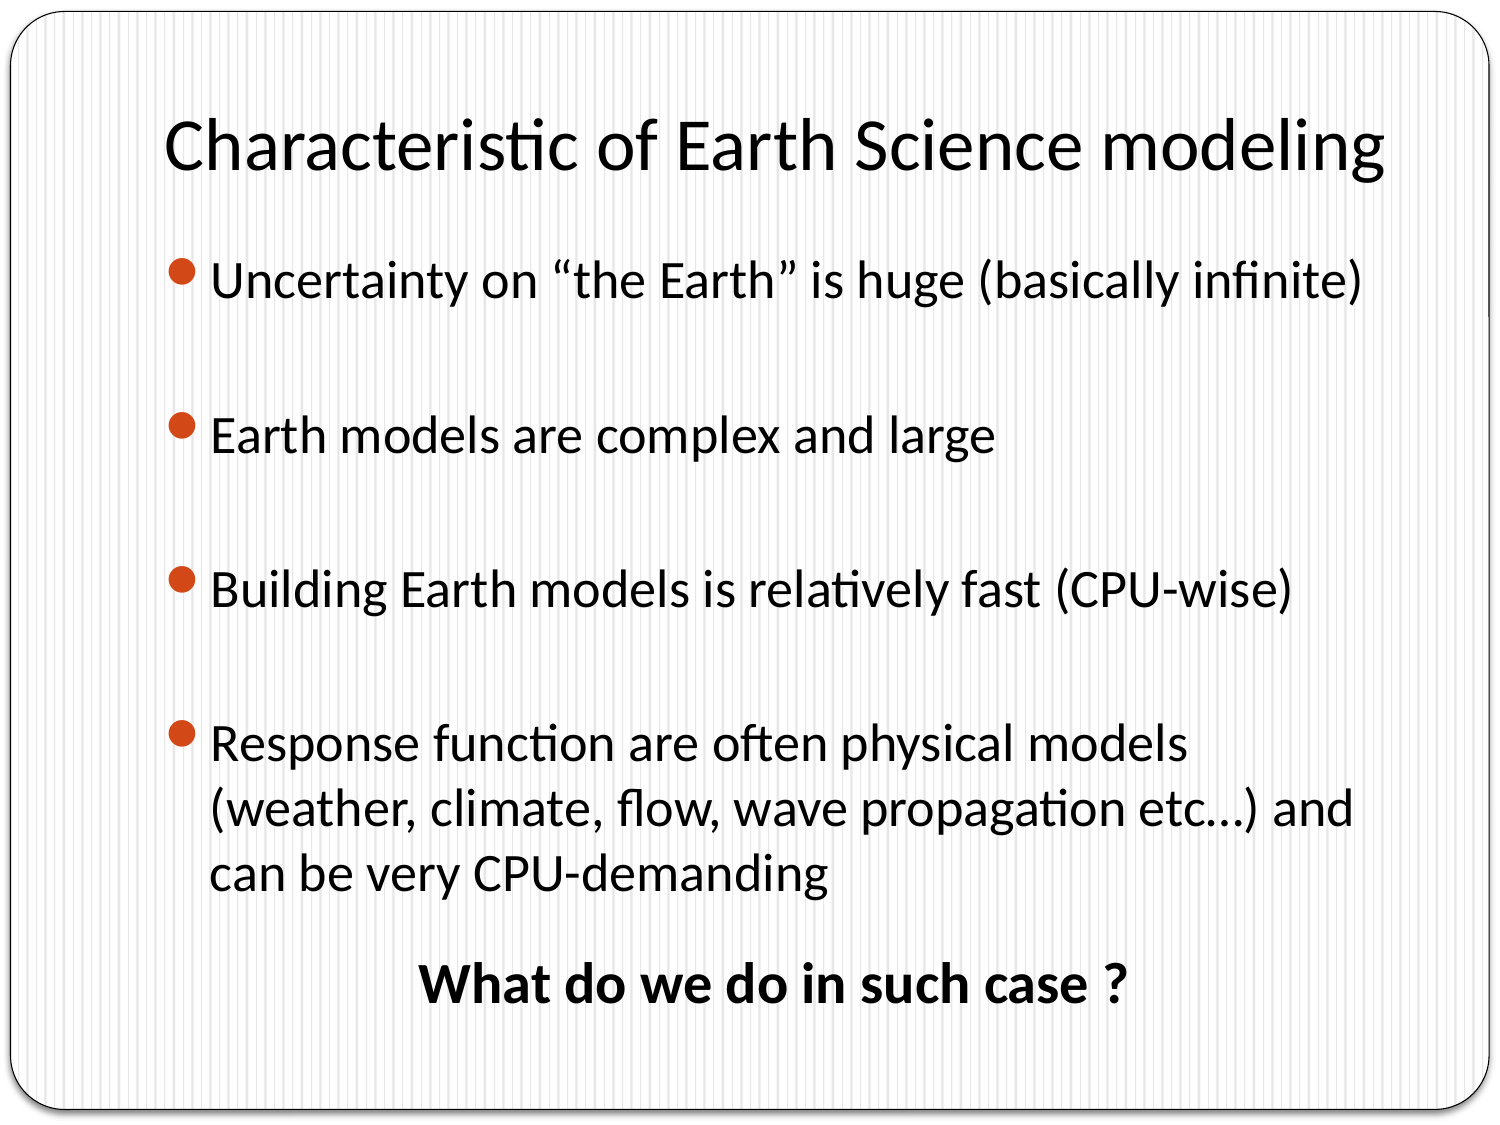

# Characteristic of Earth Science modeling
Uncertainty on “the Earth” is huge (basically infinite)

Earth models are complex and large

Building Earth models is relatively fast (CPU-wise)

Response function are often physical models (weather, climate, flow, wave propagation etc…) and can be very CPU-demanding
What do we do in such case ?